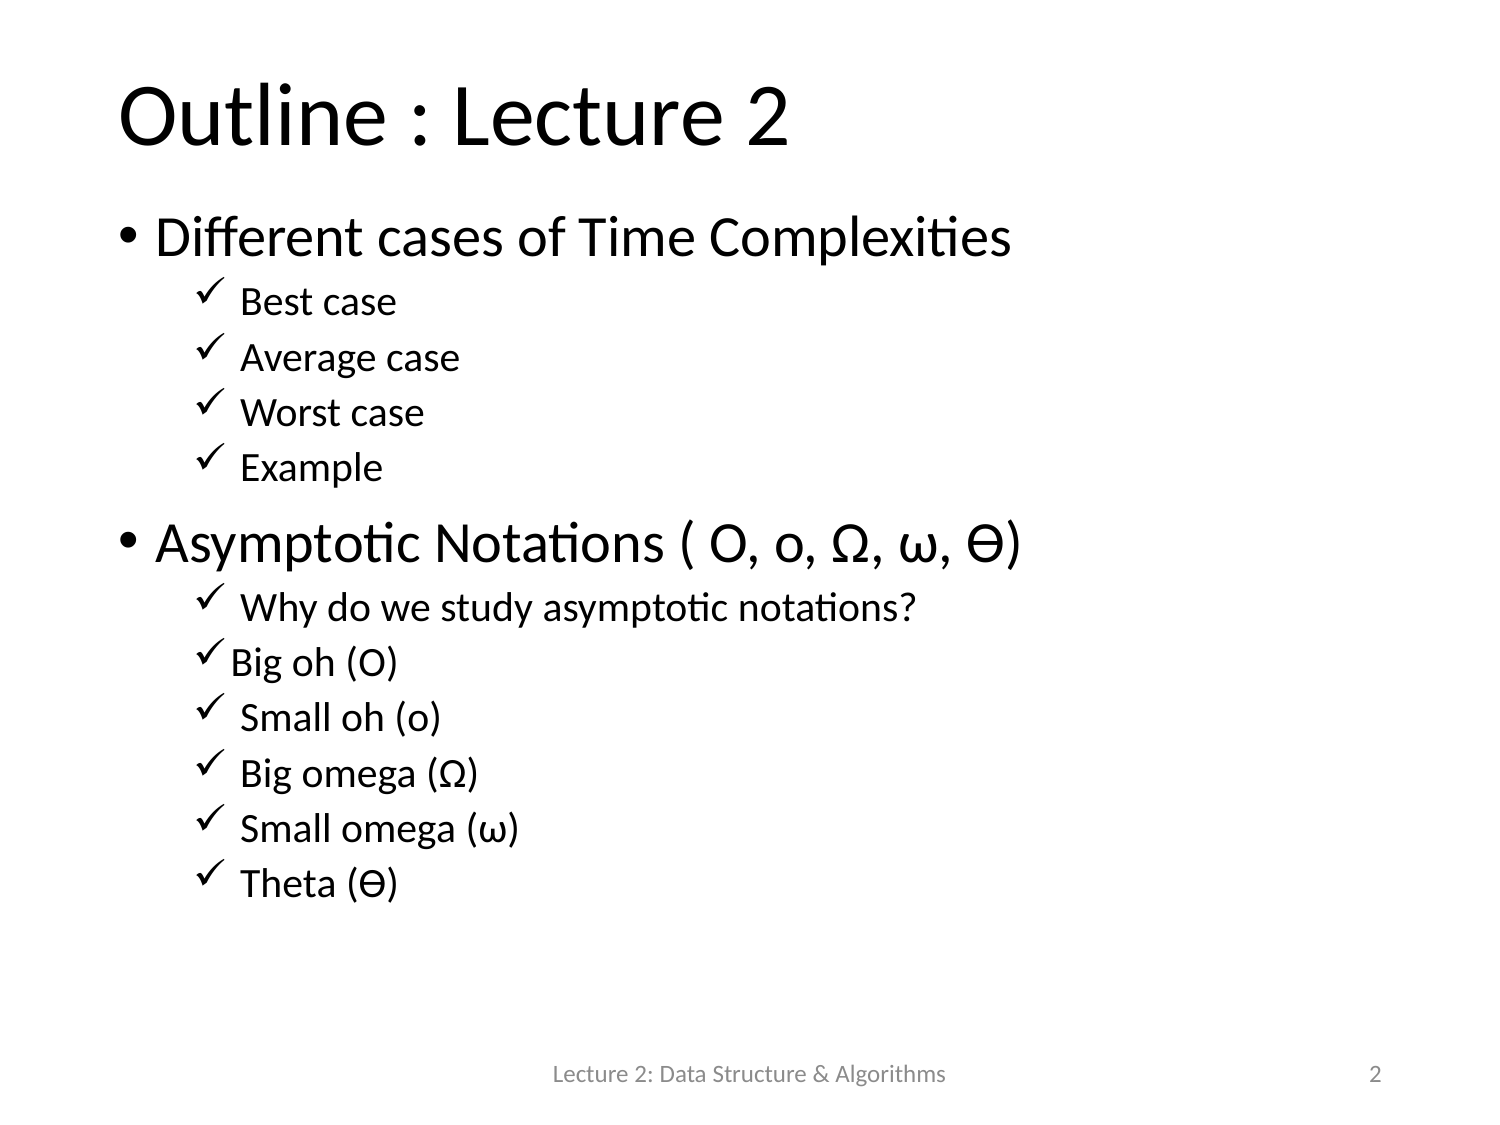

# Outline : Lecture 2
Different cases of Time Complexities
 Best case
 Average case
 Worst case
 Example
Asymptotic Notations ( O, o, Ω, ω, ϴ)
 Why do we study asymptotic notations?
Big oh (O)
 Small oh (o)
 Big omega (Ω)
 Small omega (ω)
 Theta (ϴ)
Lecture 2: Data Structure & Algorithms
2